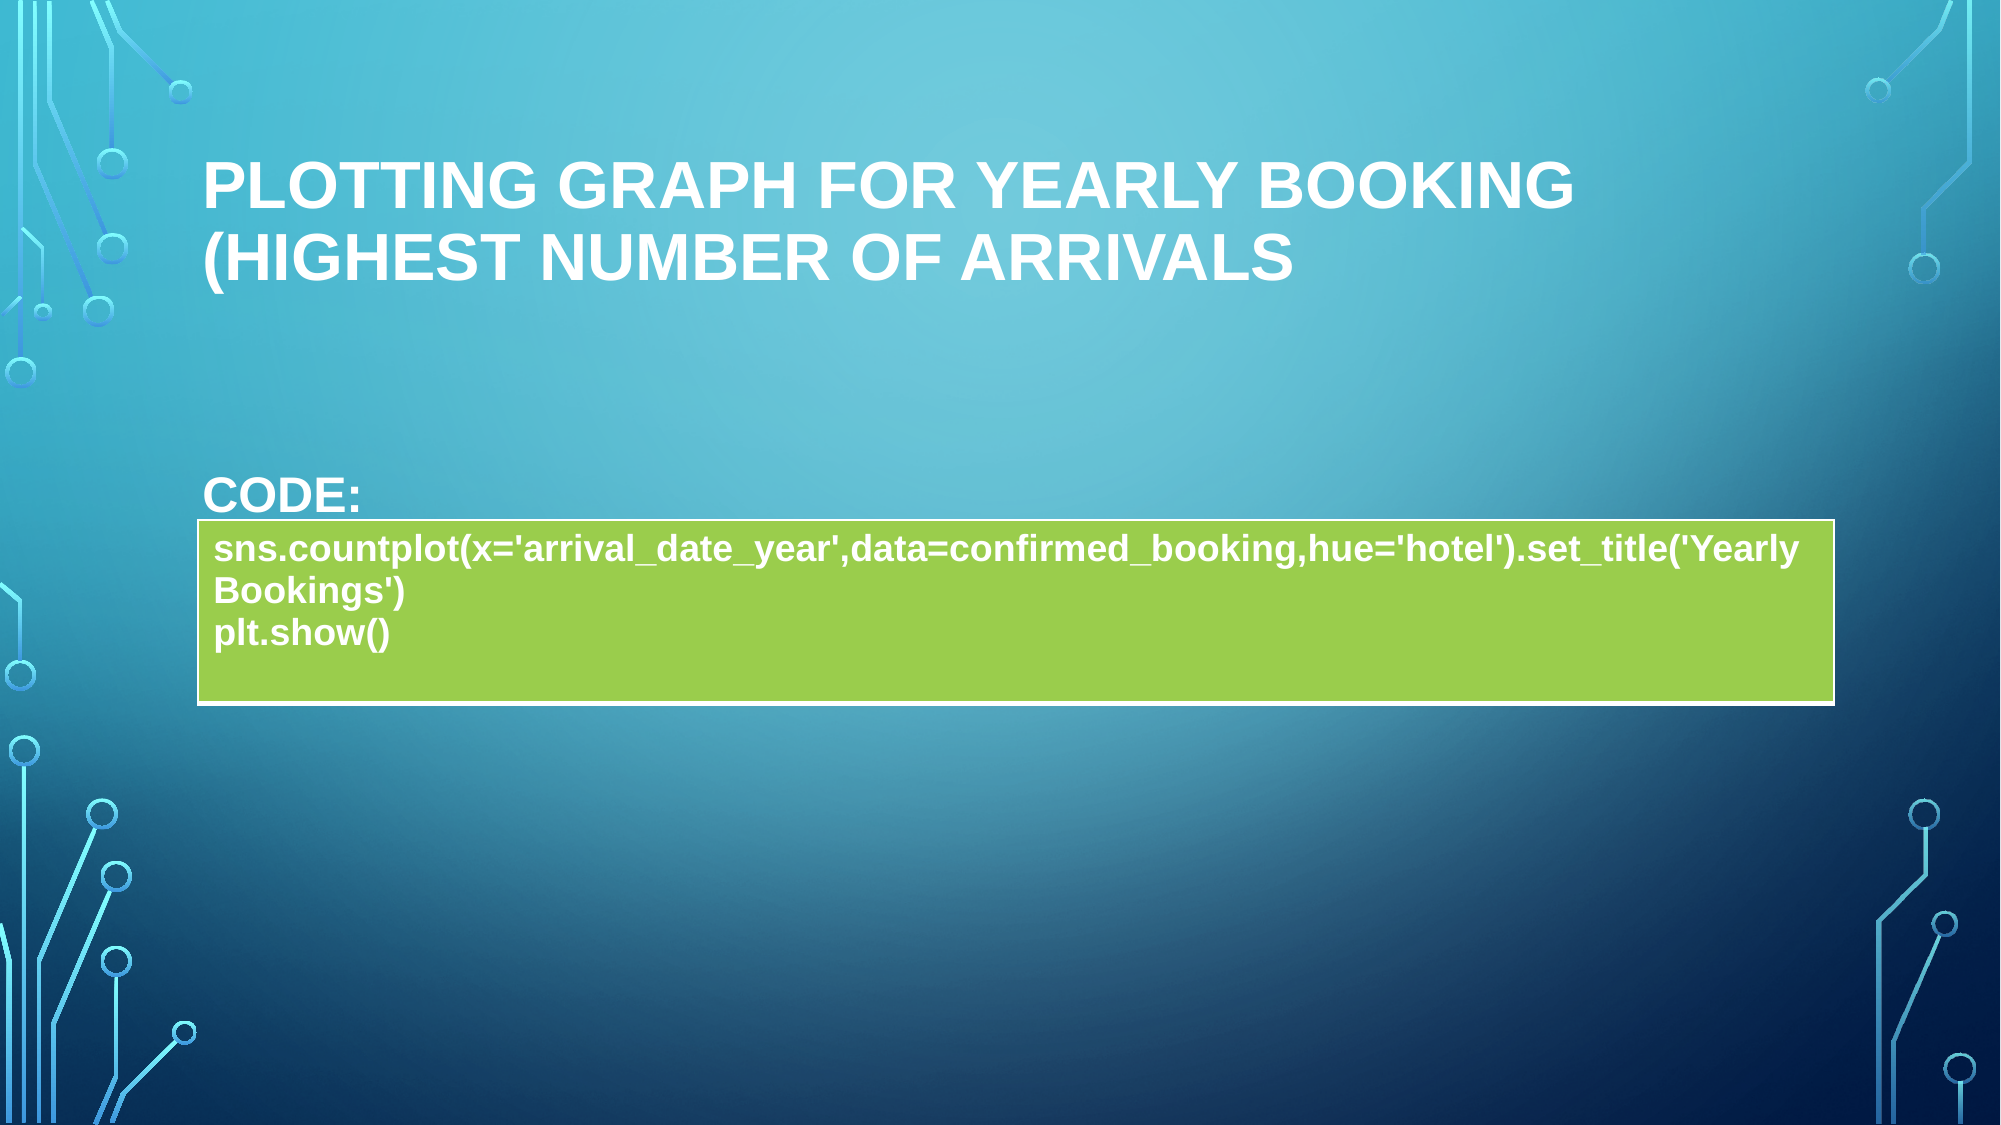

# Plotting graph for yeaRly booking (highest number of arrivals
CODE:

| sns.countplot(x='arrival\_date\_year',data=confirmed\_booking,hue='hotel').set\_title('Yearly Bookings') plt.show() |
| --- |